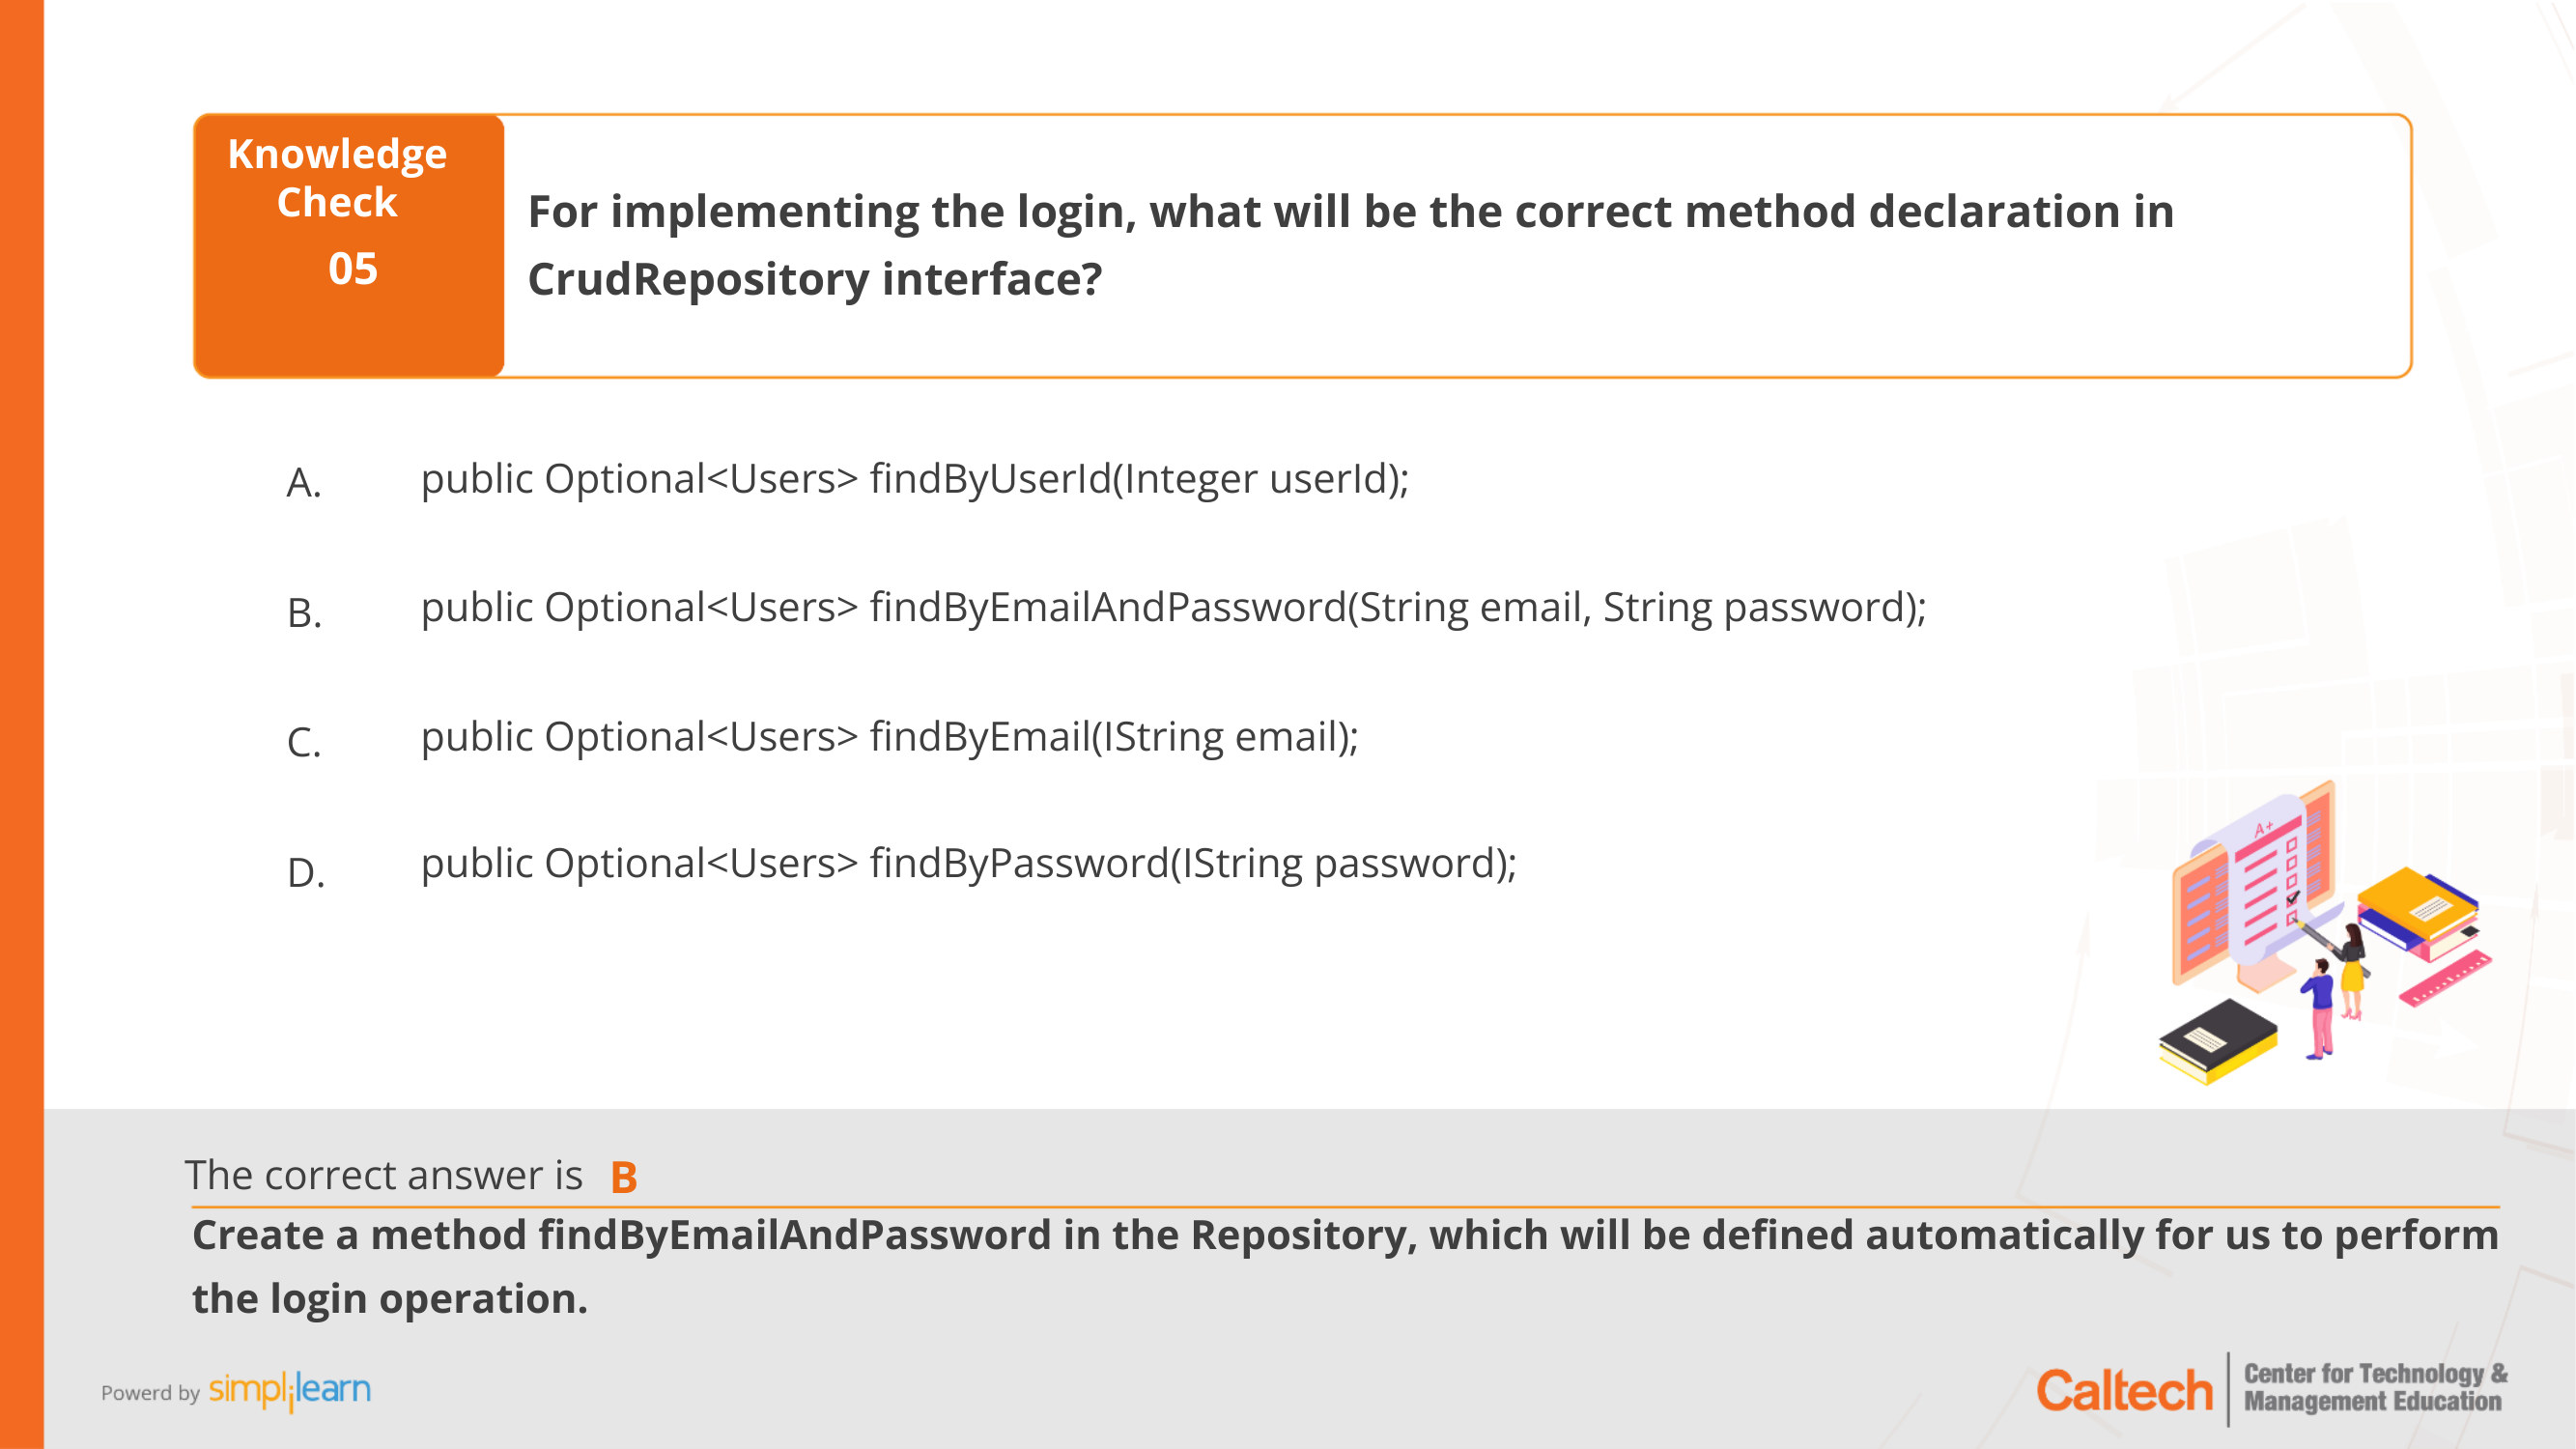

For implementing the login, what will be the correct method declaration in
CrudRepository interface?
05
public Optional<Users> findByUserId(Integer userId);
public Optional<Users> findByEmailAndPassword(String email, String password);
public Optional<Users> findByEmail(IString email);
public Optional<Users> findByPassword(IString password);
B
Create a method findByEmailAndPassword in the Repository, which will be defined automatically for us to perform
the login operation.